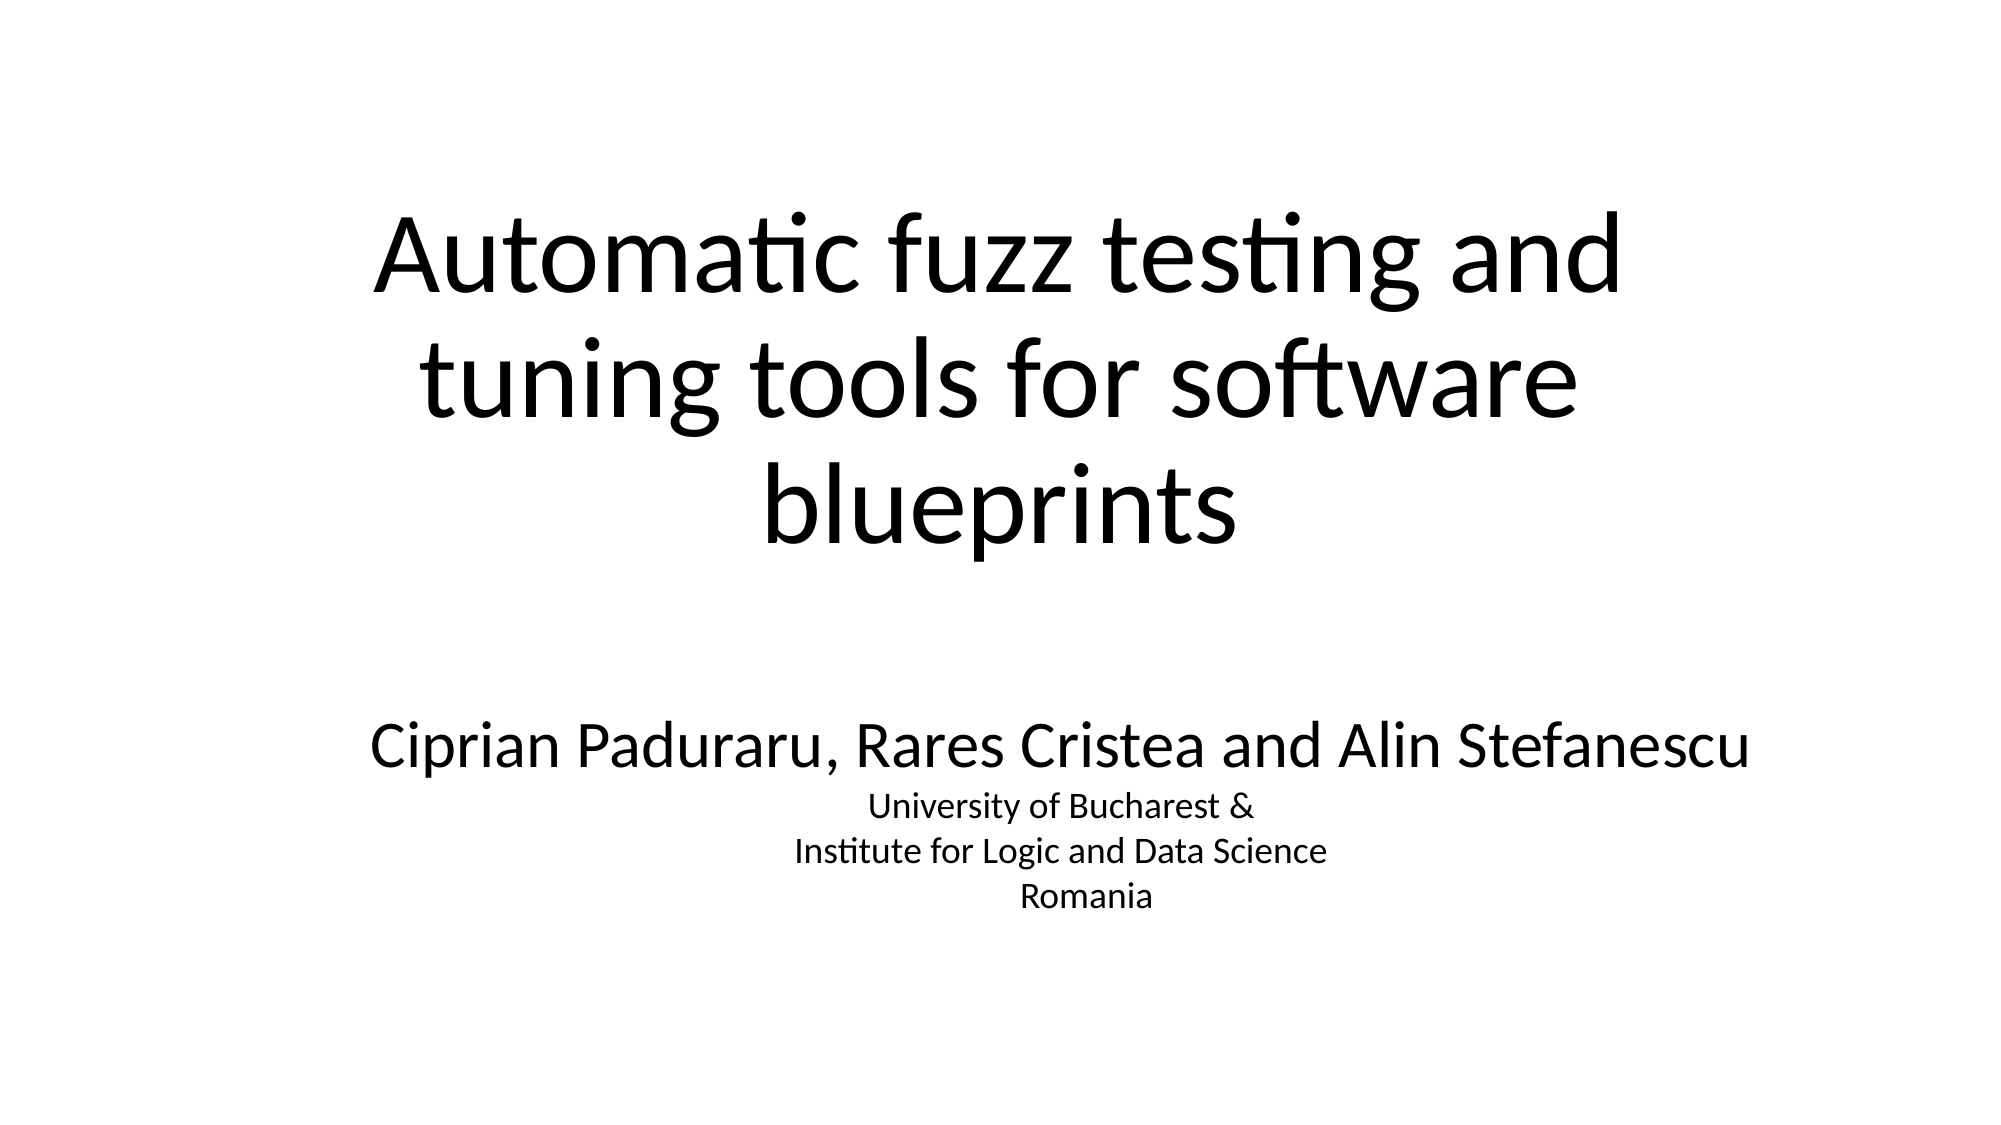

# Automatic fuzz testing and tuning tools for software blueprints
Ciprian Paduraru, Rares Cristea and Alin Stefanescu
University of Bucharest &
Institute for Logic and Data Science
      Romania